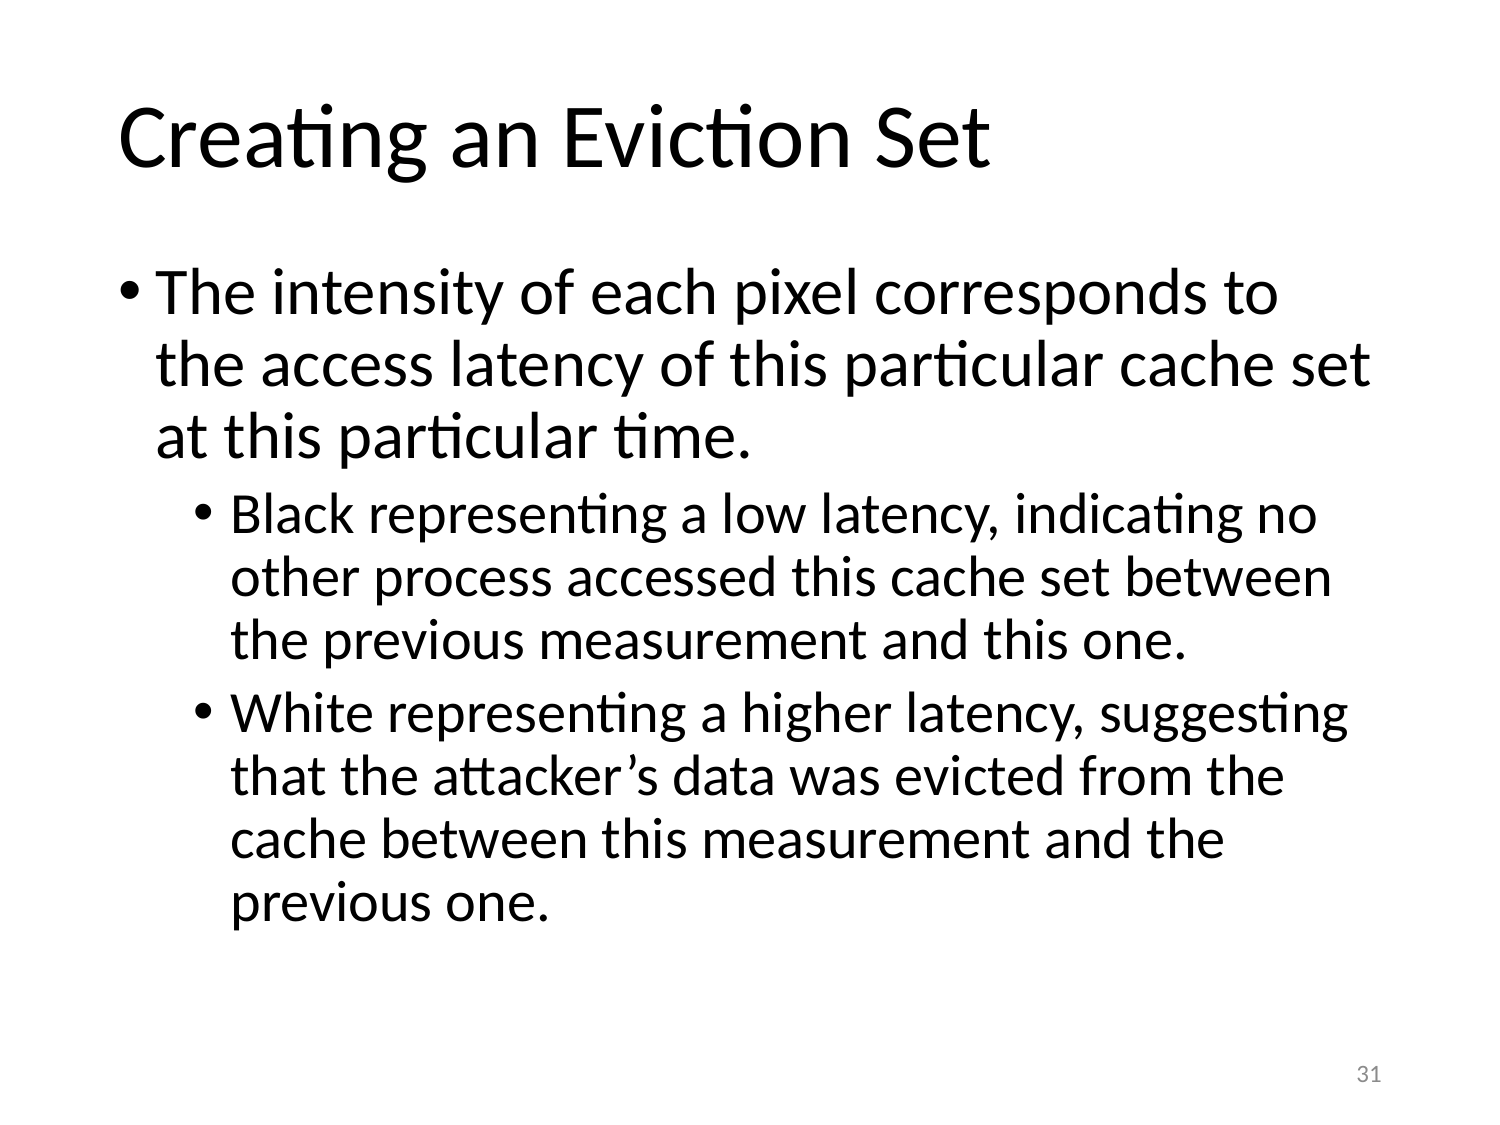

# Creating an Eviction Set
The intensity of each pixel corresponds to the access latency of this particular cache set at this particular time.
Black representing a low latency, indicating no other process accessed this cache set between the previous measurement and this one.
White representing a higher latency, suggesting that the attacker’s data was evicted from the cache between this measurement and the previous one.
31